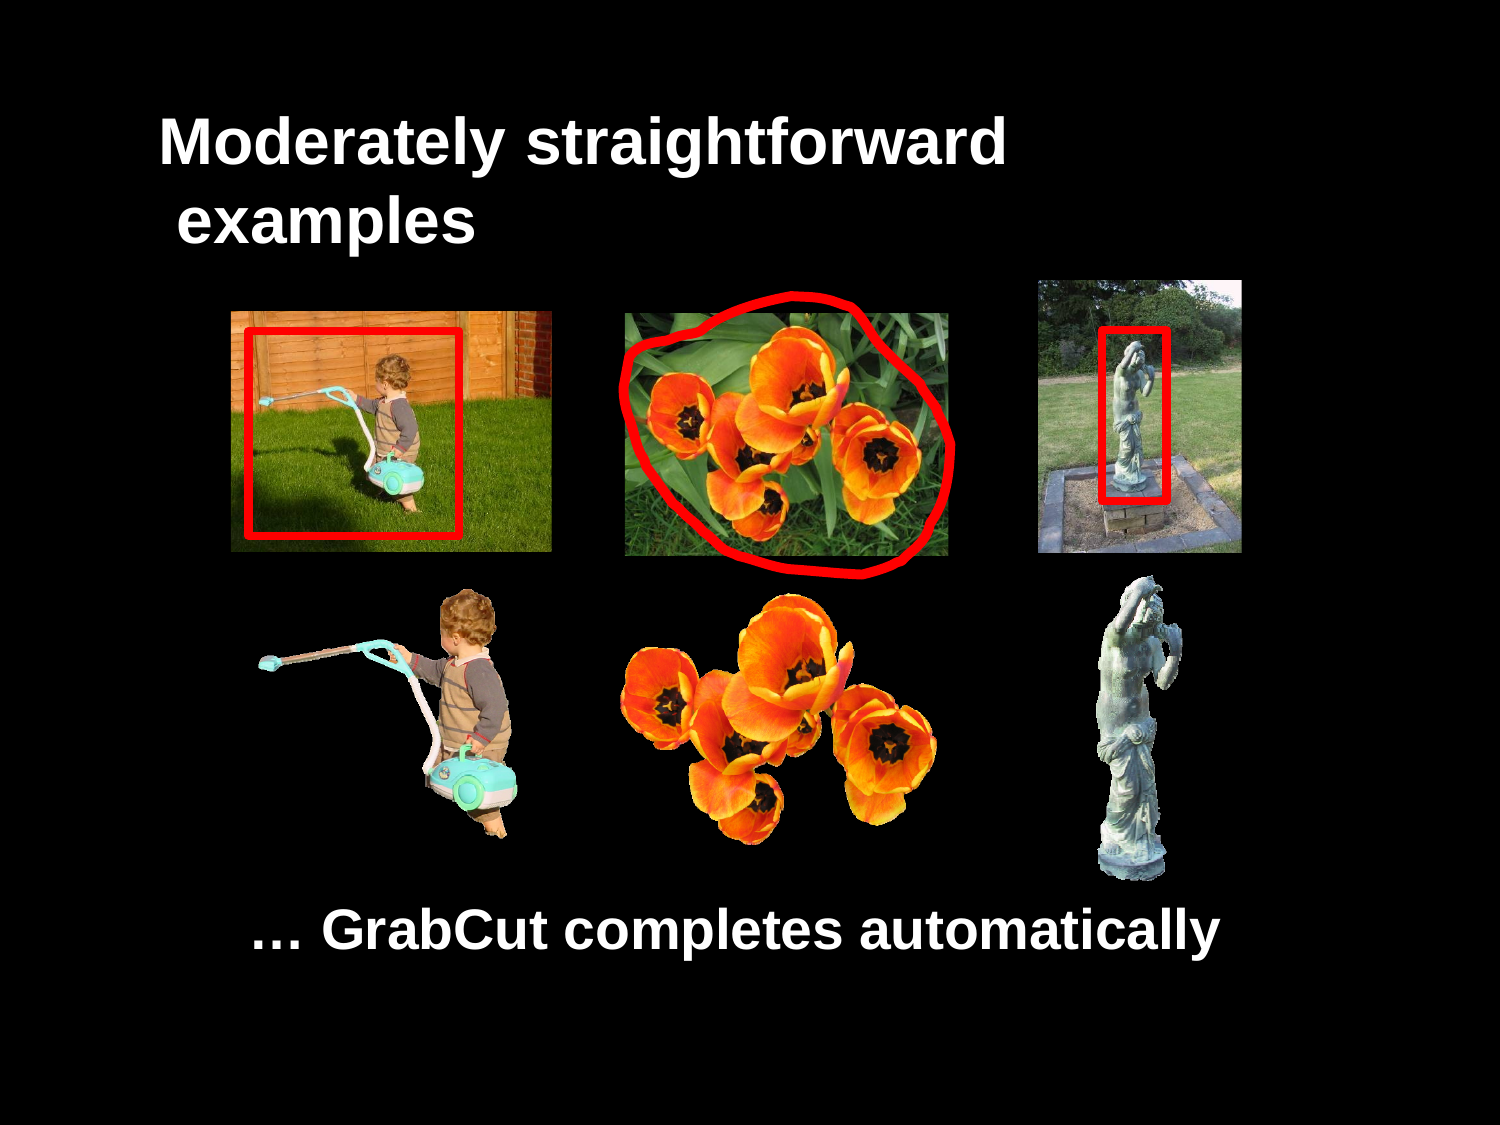

# Moderately straightforward  examples

… GrabCut completes automatically